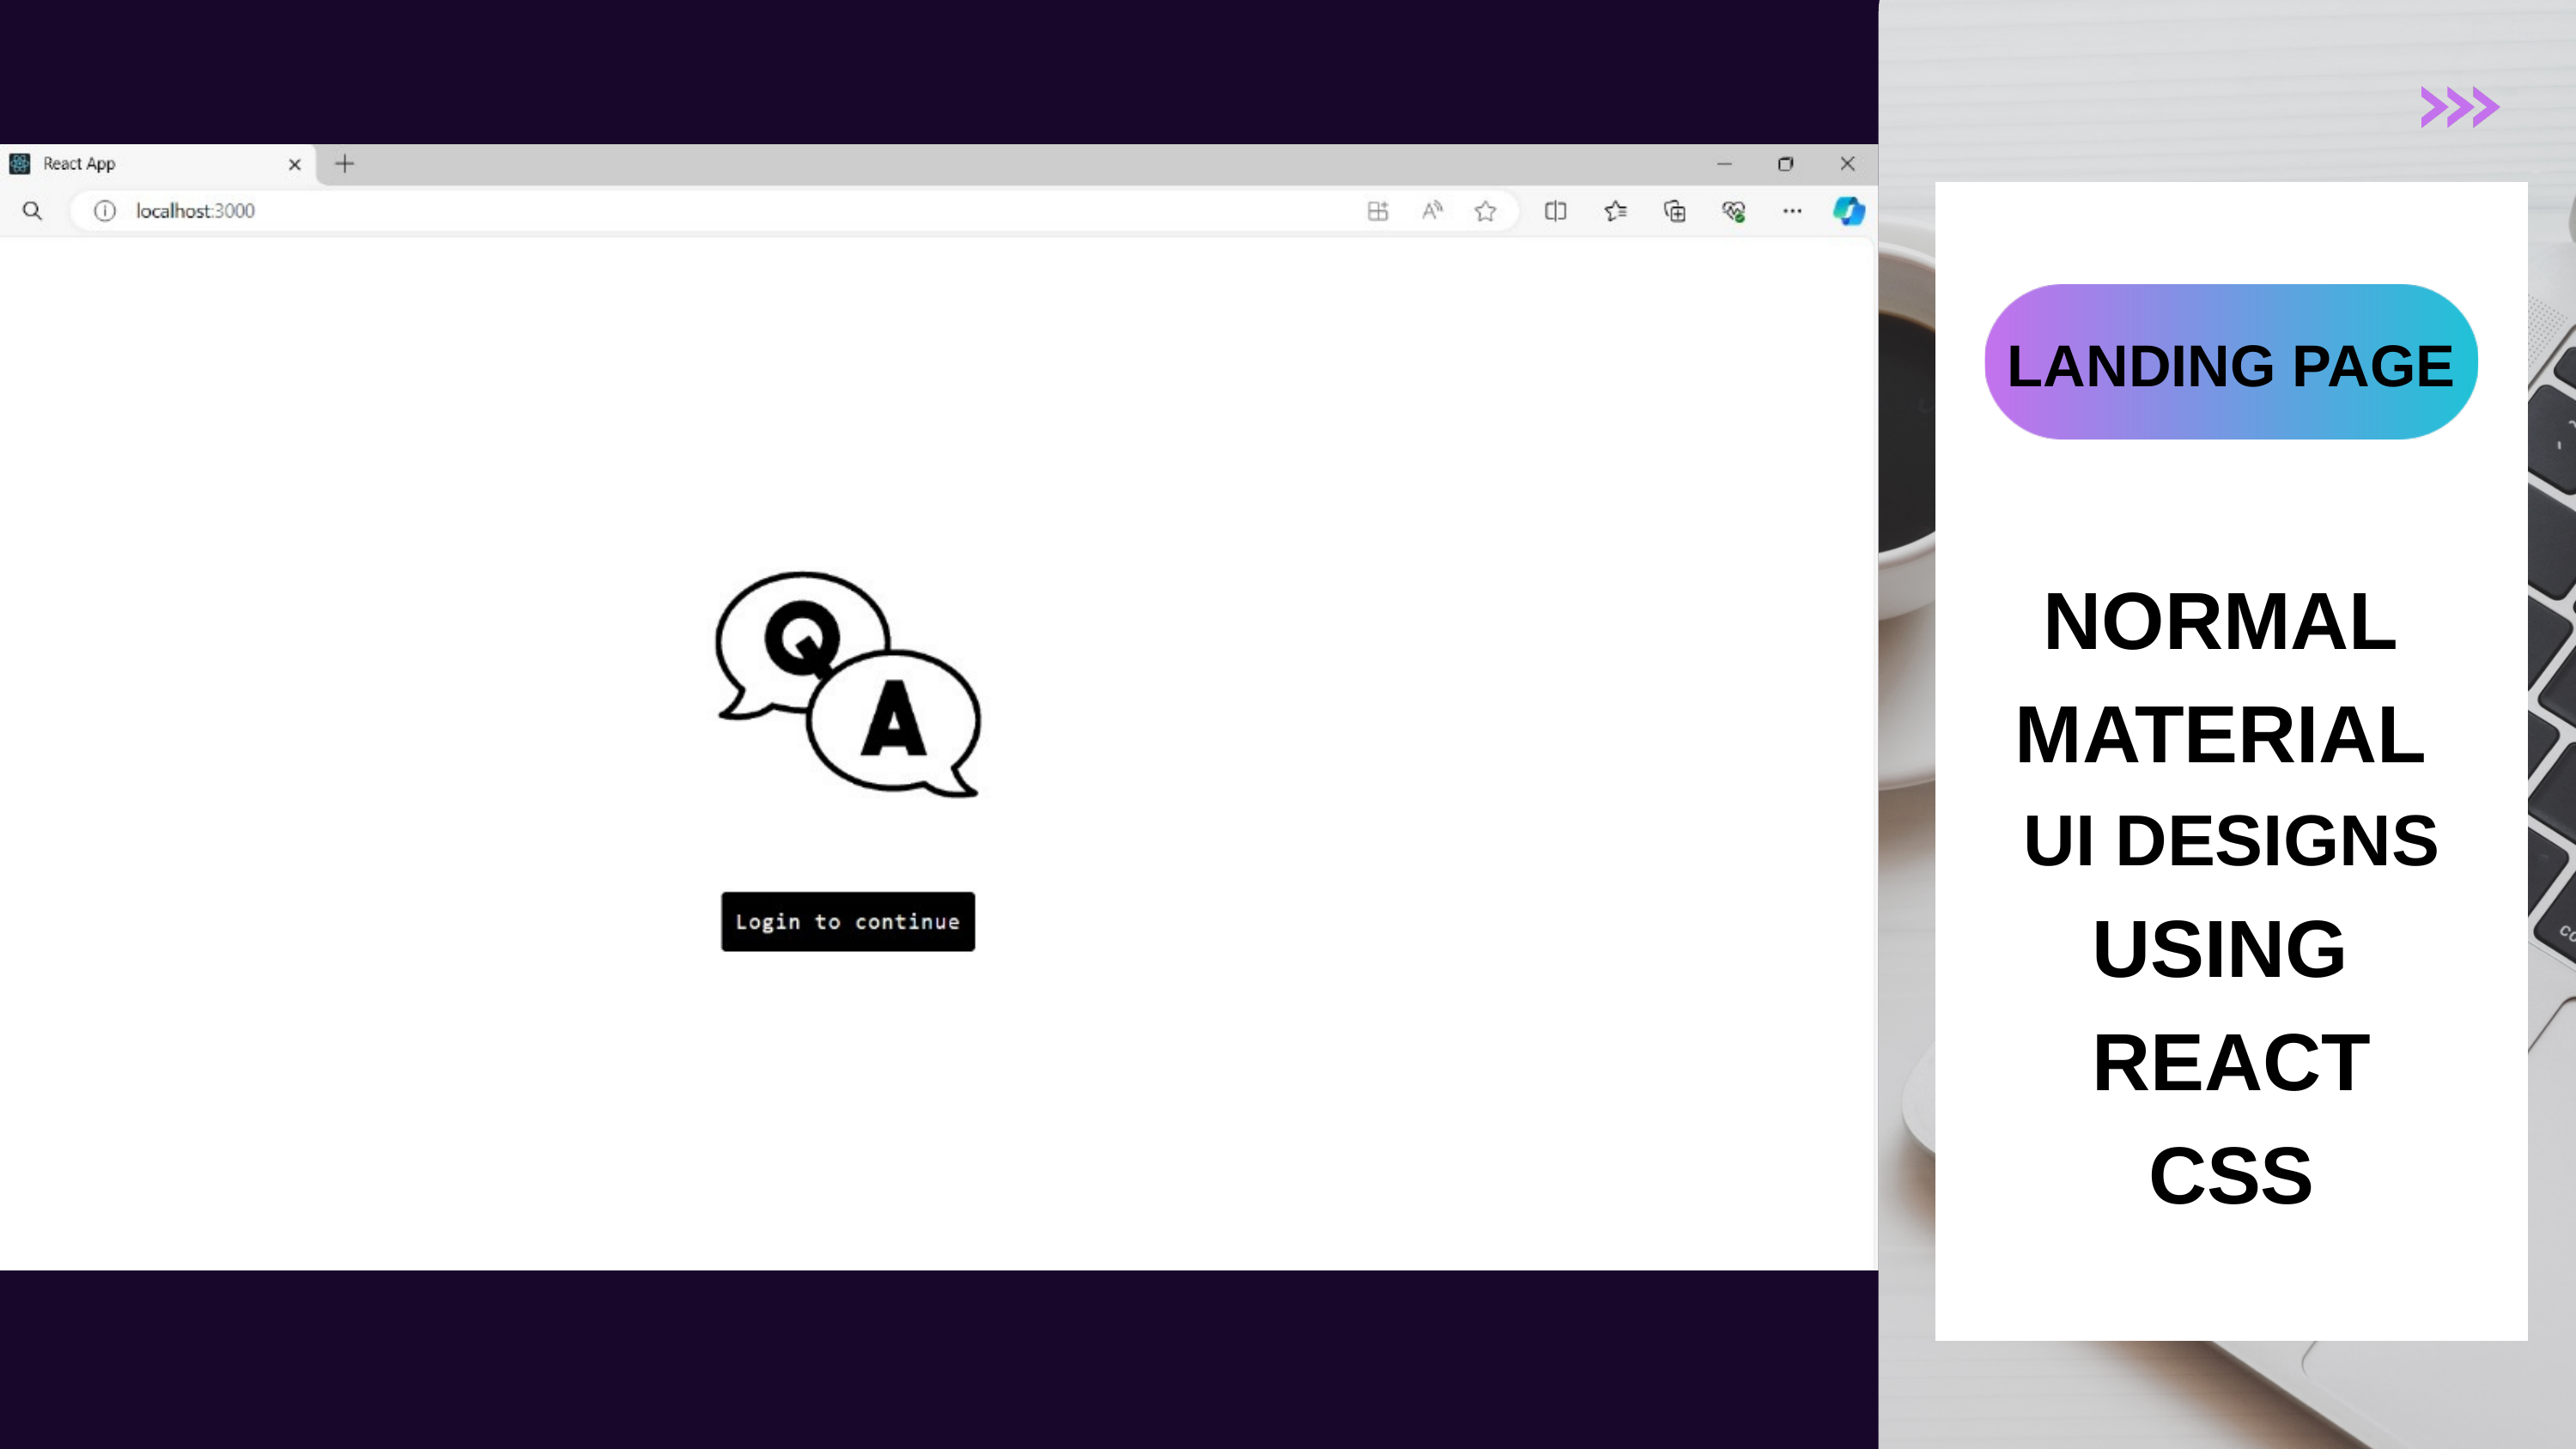

LANDING PAGE
NORMAL
MATERIAL
UI DESIGNS
USING
REACT CSS